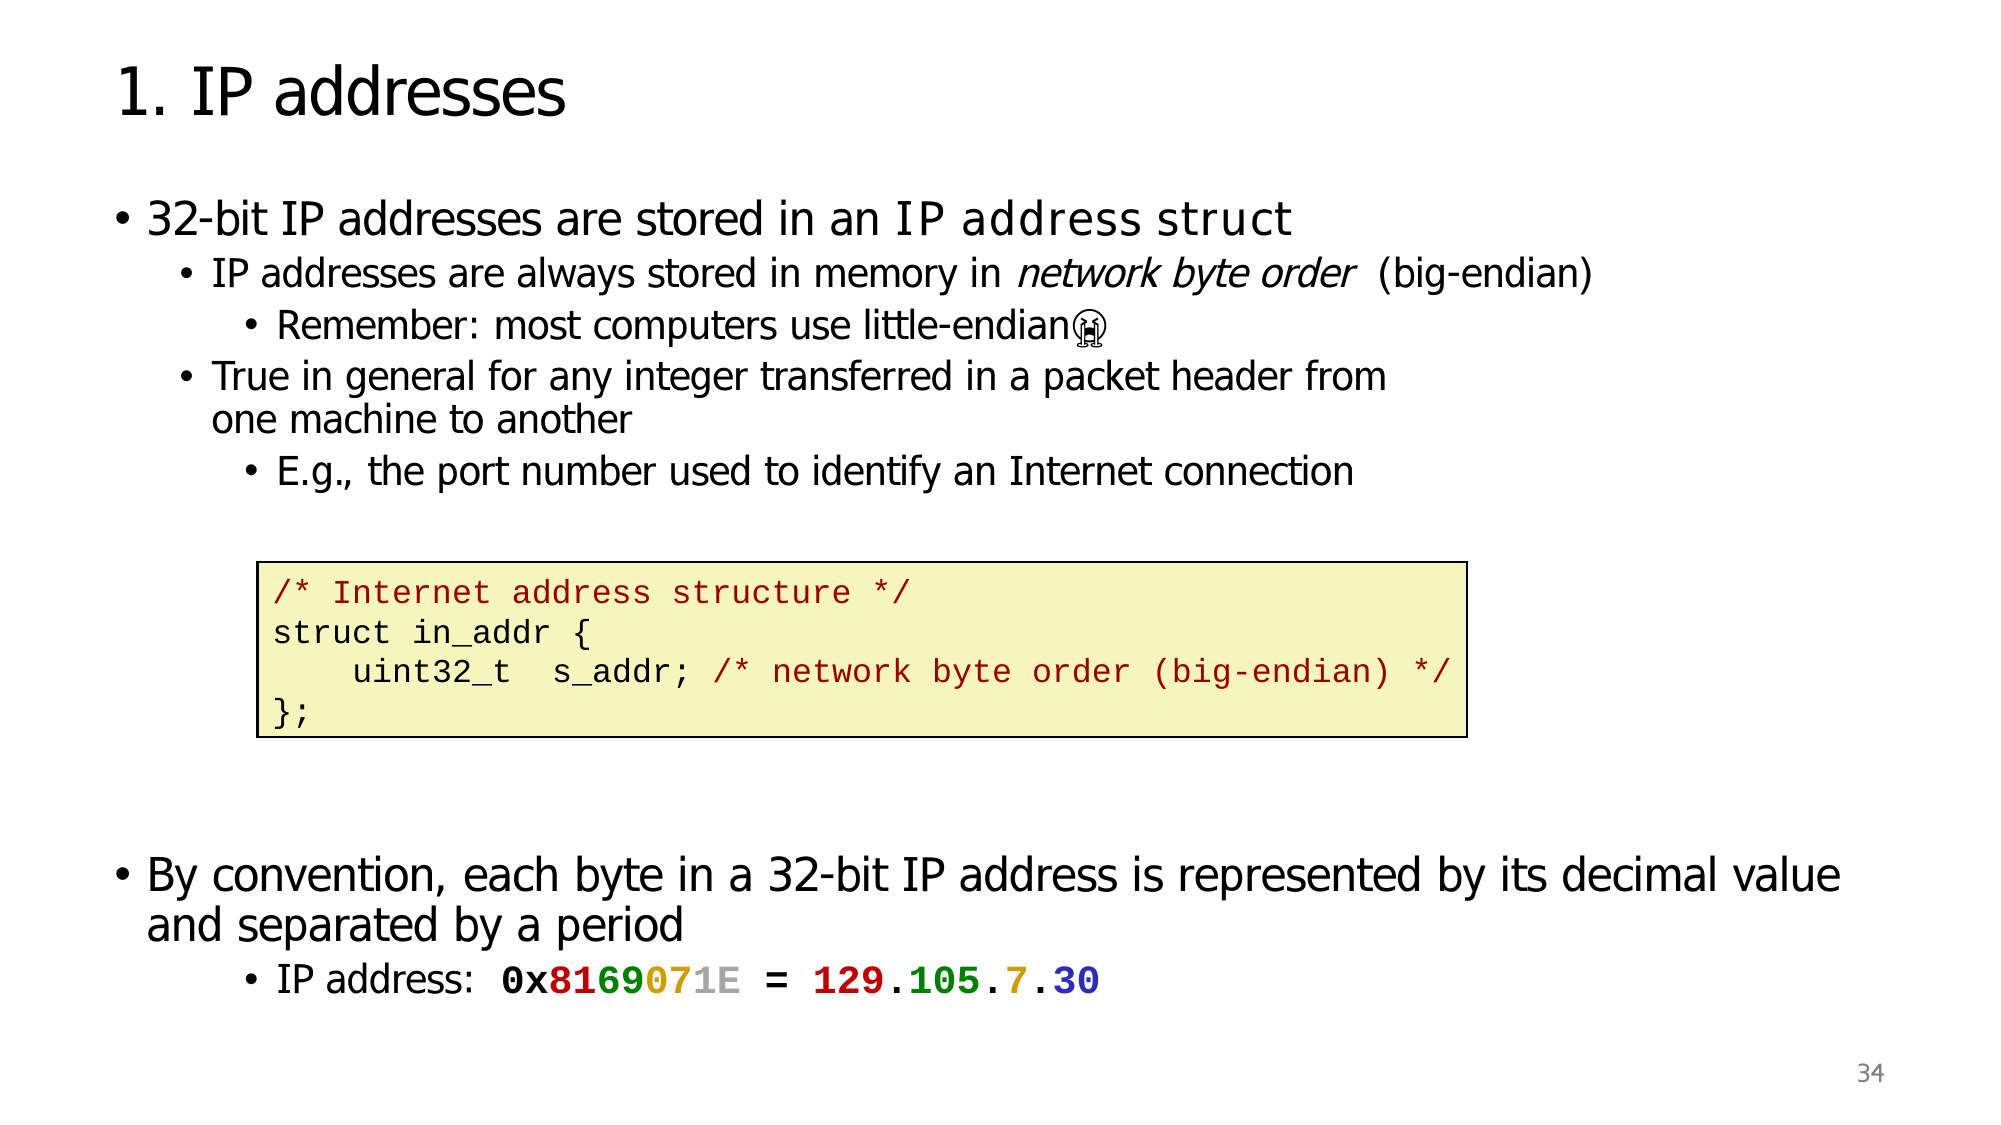

# 1. IP addresses
32-bit IP addresses are stored in an IP address struct
IP addresses are always stored in memory in network byte order  (big-endian)
Remember: most computers use little-endian😭
True in general for any integer transferred in a packet header from
one machine to another
E.g., the port number used to identify an Internet connection

By convention, each byte in a 32-bit IP address is represented by its decimal value and separated by a period
IP address: 0x8169071E = 129.105.7.30

/* Internet address structure */
struct in_addr {
    uint32_t  s_addr; /* network byte order (big-endian) */
};
34